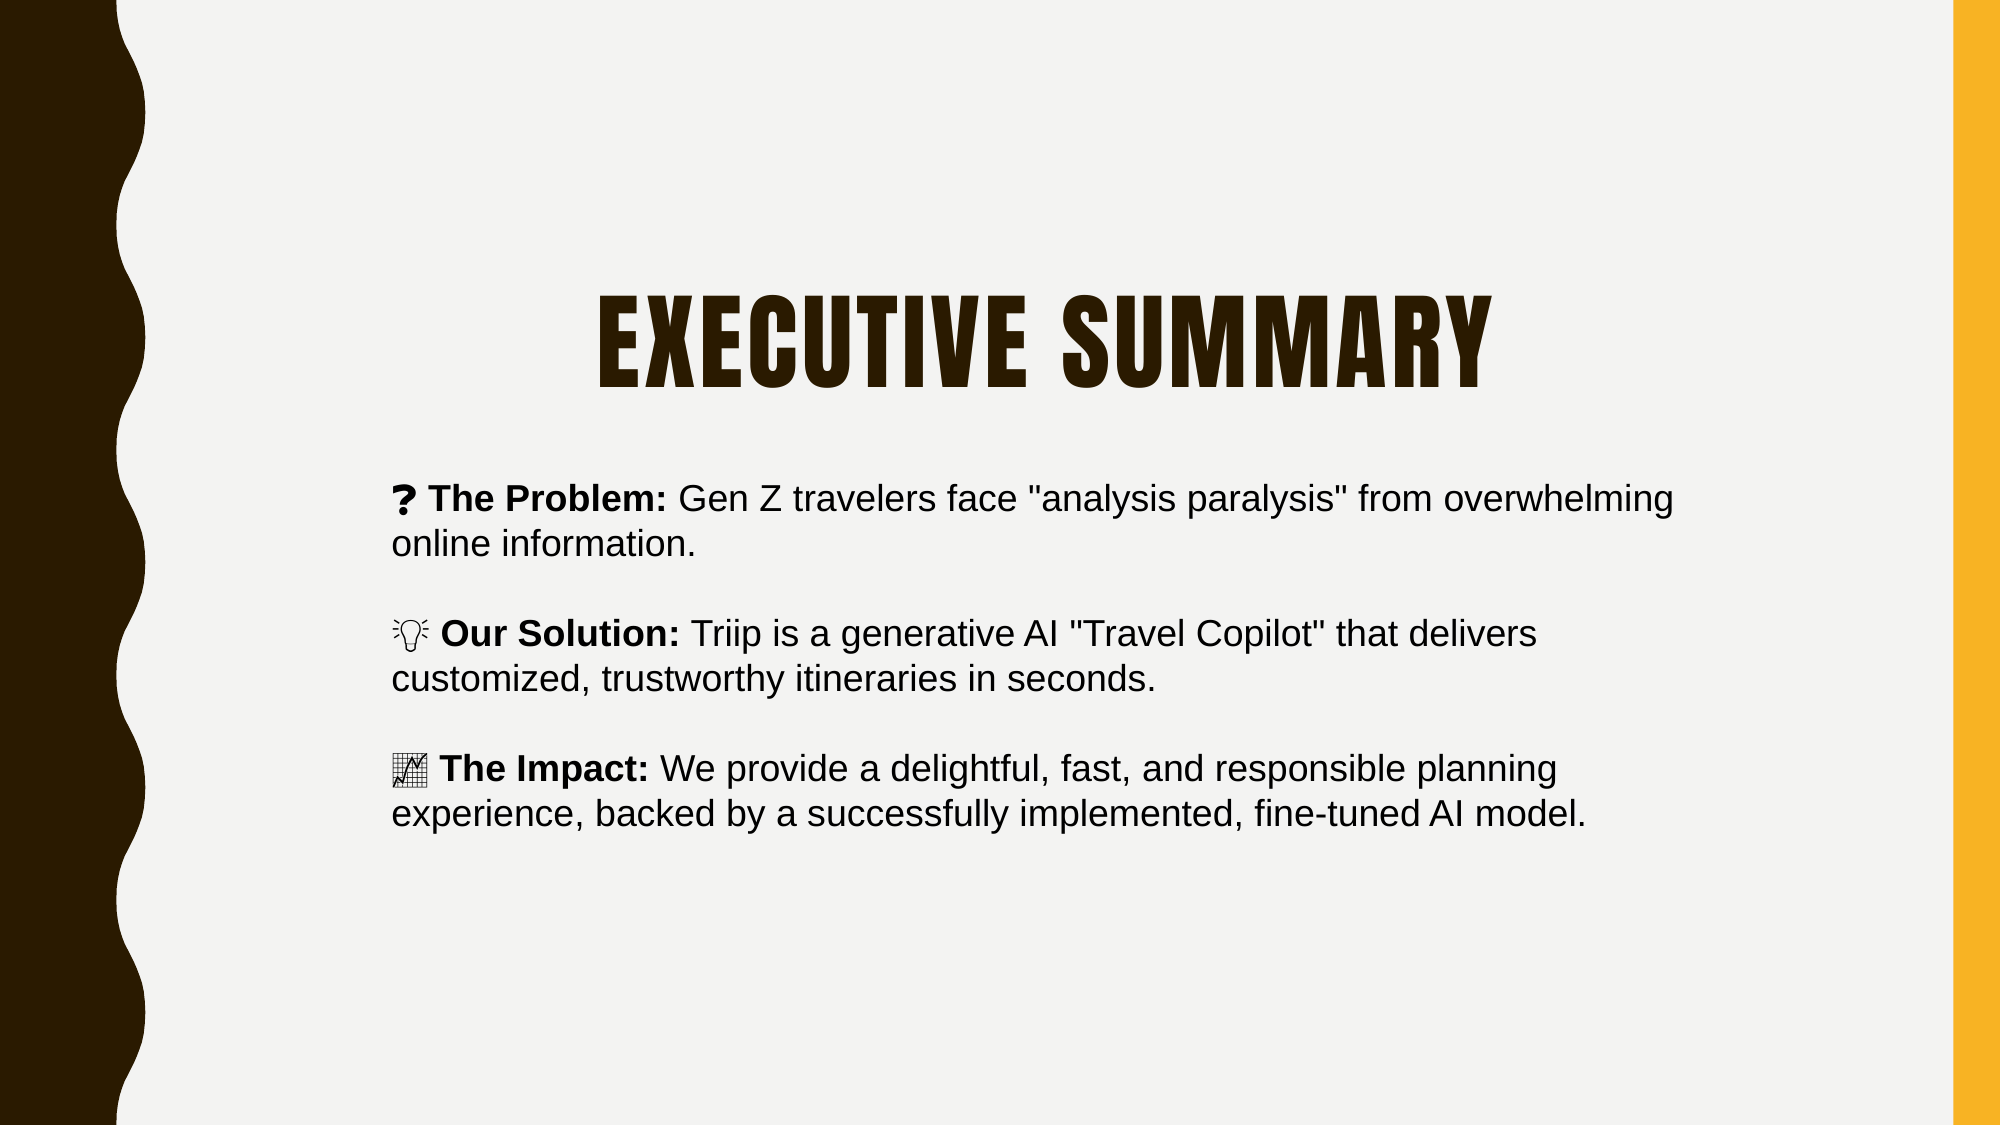

# Executive Summary
❓ The Problem: Gen Z travelers face "analysis paralysis" from overwhelming online information.

💡 Our Solution: Triip is a generative AI "Travel Copilot" that delivers customized, trustworthy itineraries in seconds.

📈 The Impact: We provide a delightful, fast, and responsible planning experience, backed by a successfully implemented, fine-tuned AI model.